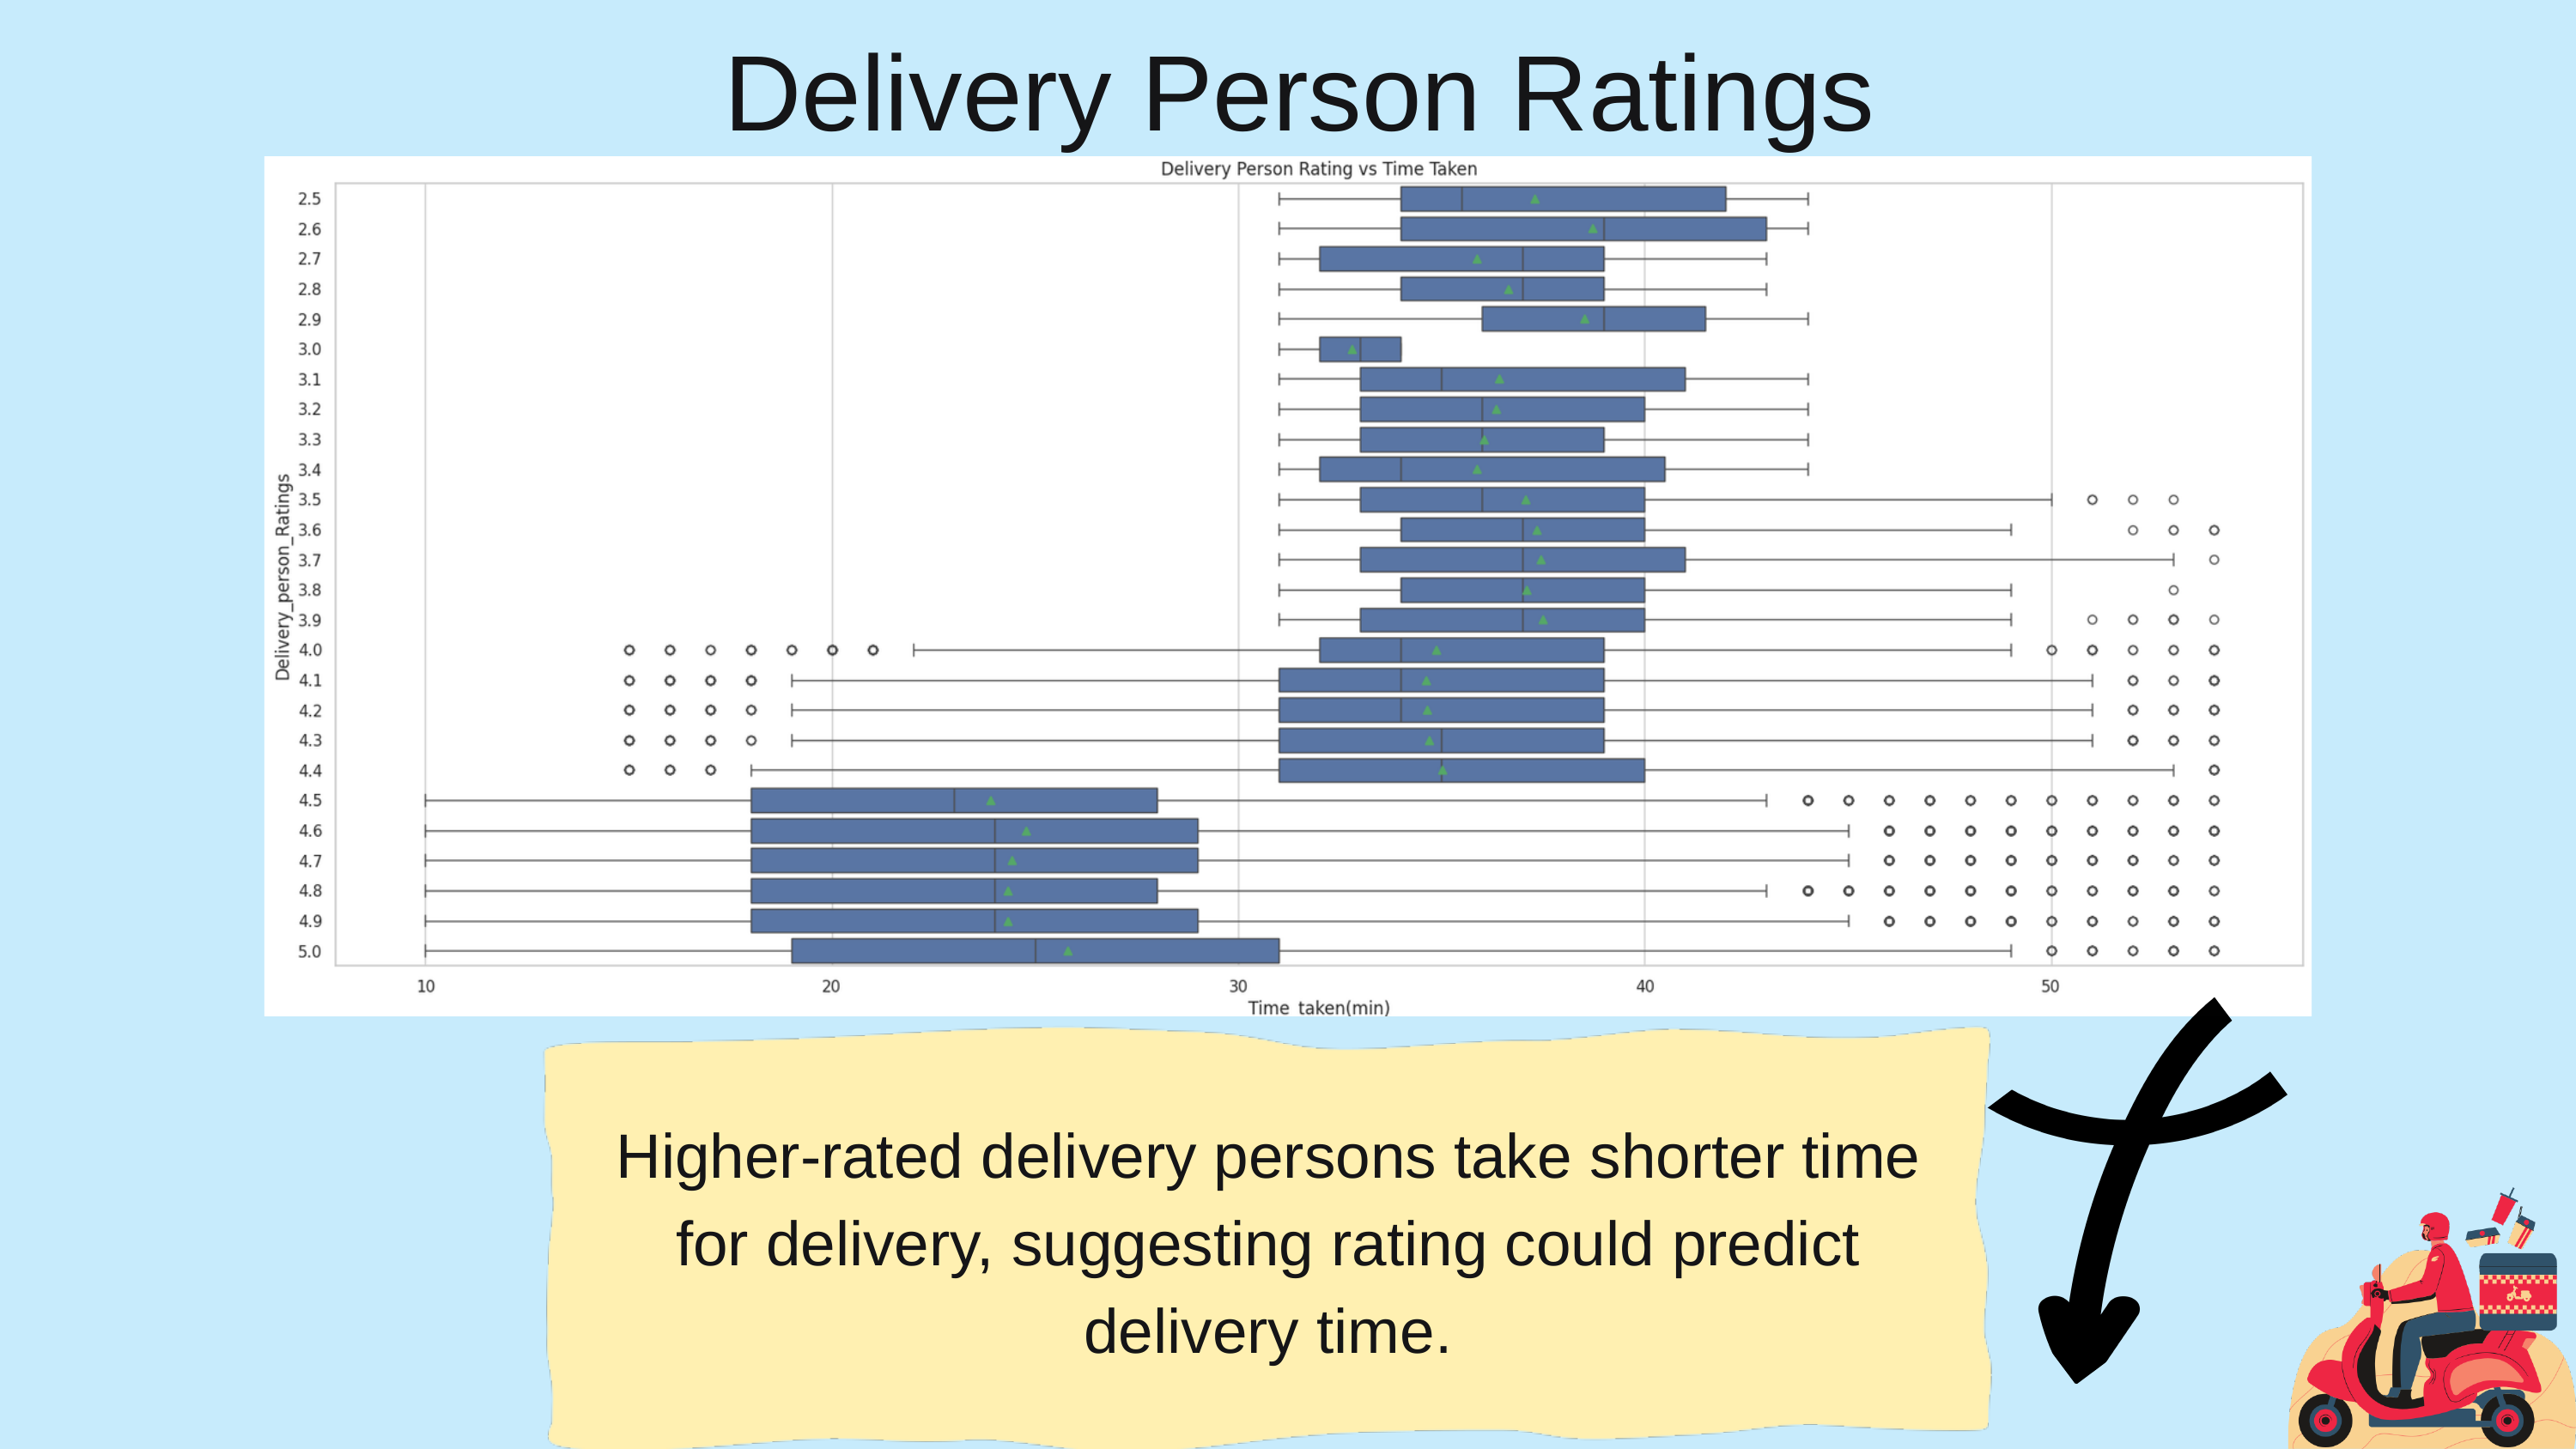

Delivery Person Ratings

Higher-rated delivery persons take shorter time for delivery, suggesting rating could predict delivery time.